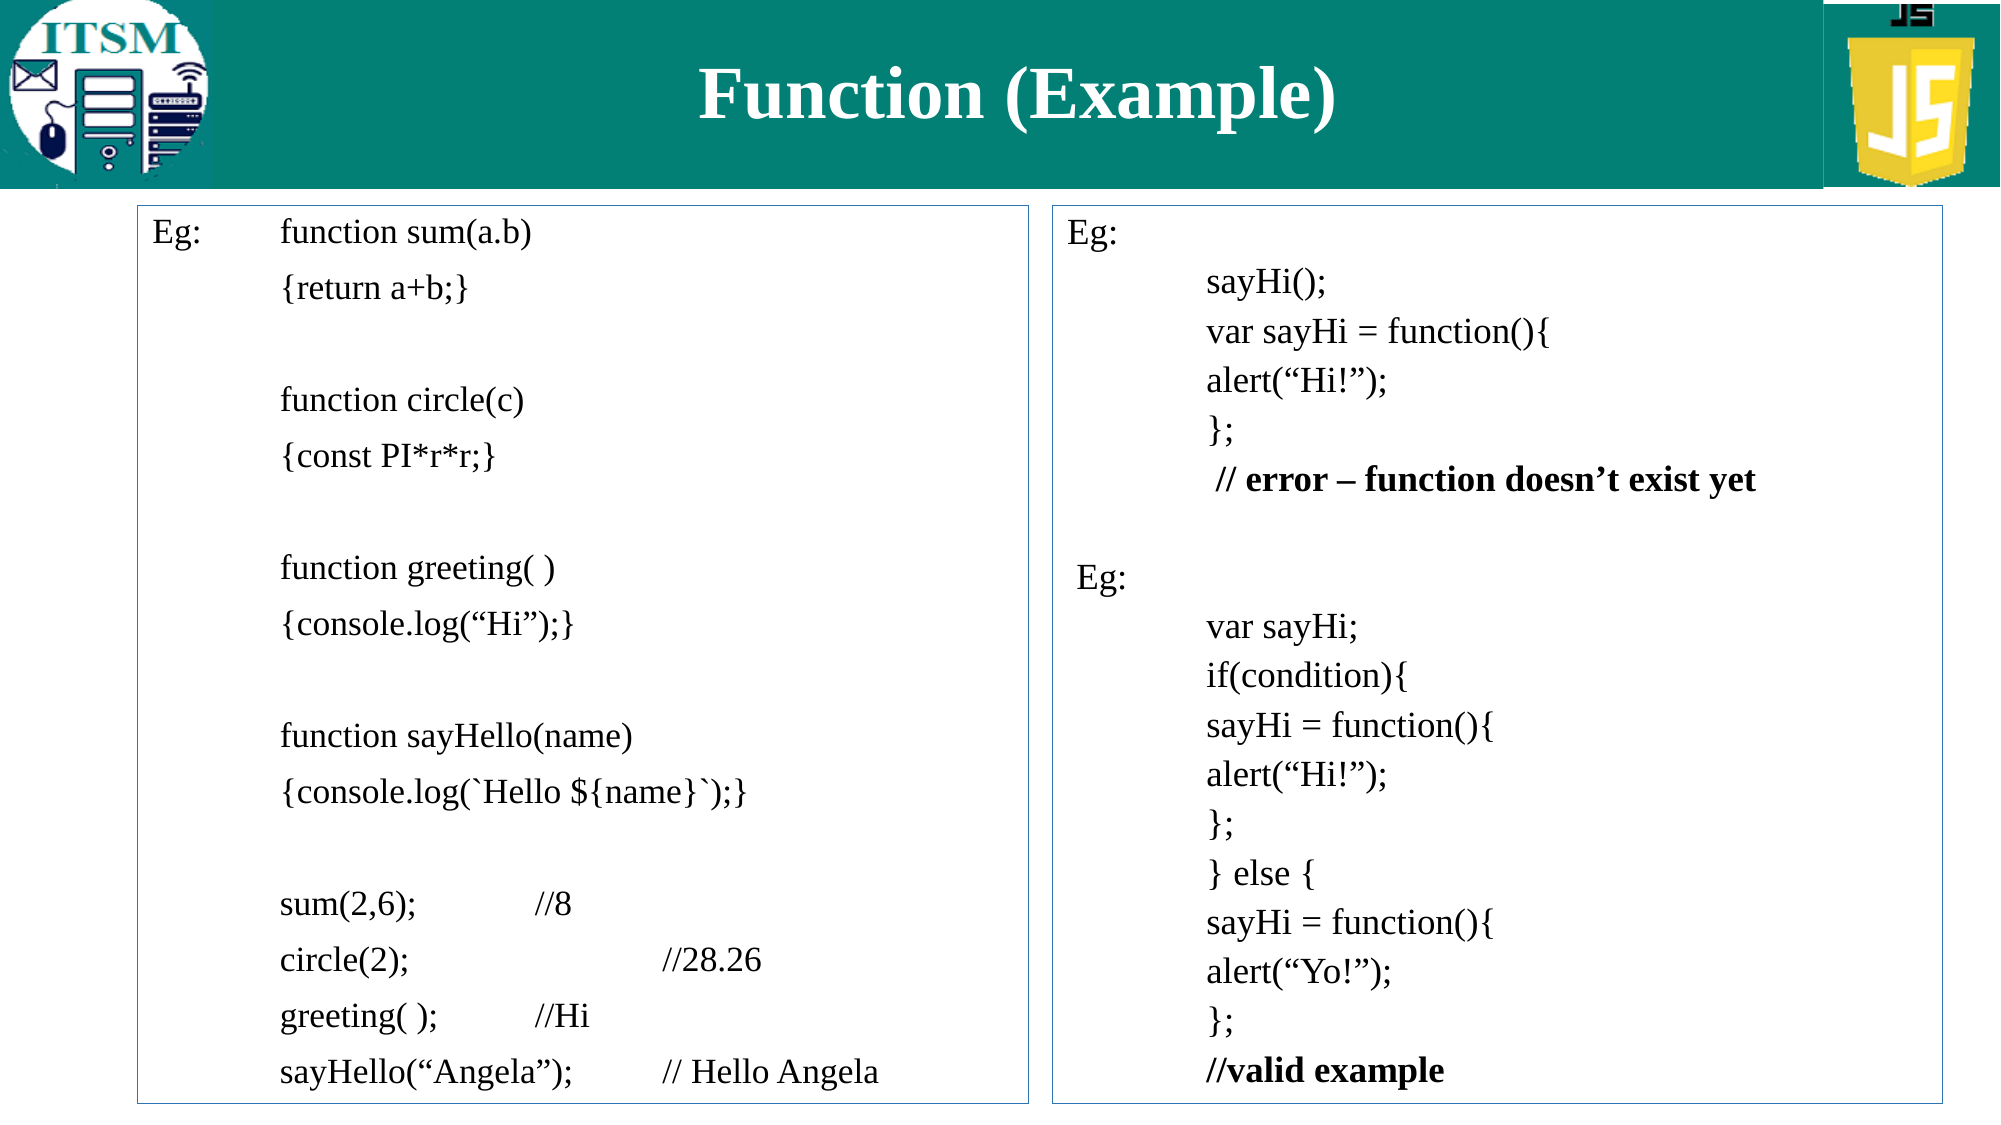

# Function (Example)
Eg:	function sum(a.b)
	{return a+b;}

	function circle(c)
	{const PI*r*r;}

	function greeting( )
	{console.log(“Hi”);}

	function sayHello(name)
	{console.log(`Hello ${name}`);}

	sum(2,6); 	//8
	circle(2);		//28.26
	greeting( ); 	//Hi
	sayHello(“Angela”);	// Hello Angela
Eg:
	sayHi();
	var sayHi = function(){
	alert(“Hi!”);
			};
 // error – function doesn’t exist yet

Eg:
	var sayHi;
	if(condition){
	sayHi = function(){
	alert(“Hi!”);
			};
	} else {
	sayHi = function(){
	alert(“Yo!”);
			};
//valid example